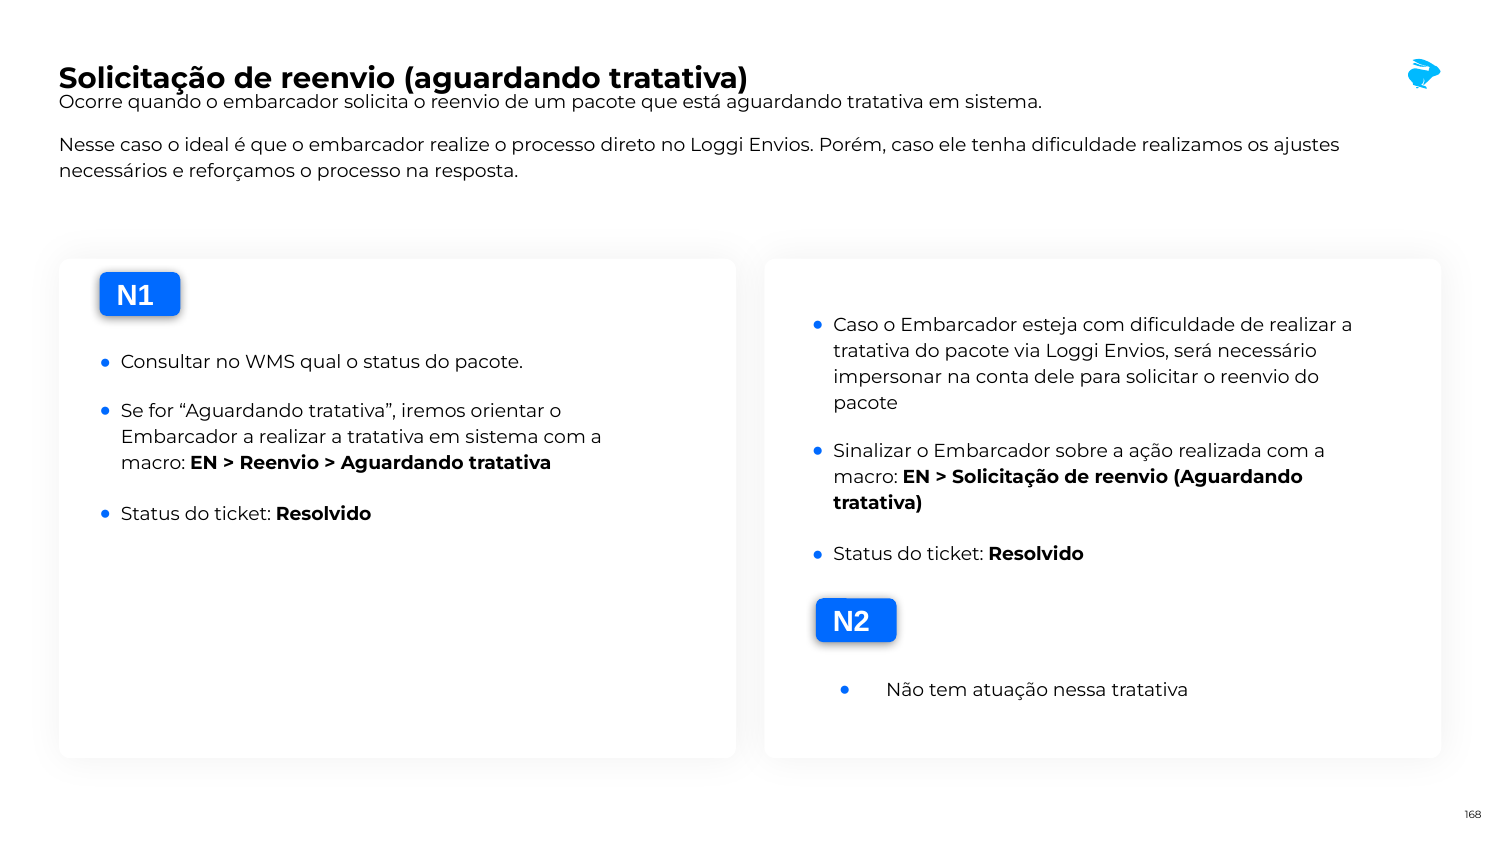

# Solicitação de reenvio (aguardando tratativa)

Ocorre quando o embarcador solicita o reenvio de um pacote que está aguardando tratativa em sistema.
Nesse caso o ideal é que o embarcador realize o processo direto no Loggi Envios. Porém, caso ele tenha dificuldade realizamos os ajustes necessários e reforçamos o processo na resposta.

N1
Caso o Embarcador esteja com dificuldade de realizar a tratativa do pacote via Loggi Envios, será necessário impersonar na conta dele para solicitar o reenvio do pacote
Sinalizar o Embarcador sobre a ação realizada com a macro: EN > Solicitação de reenvio (Aguardando tratativa)
Status do ticket: Resolvido

Consultar no WMS qual o status do pacote.
Se for “Aguardando tratativa”, iremos orientar o Embarcador a realizar a tratativa em sistema com a macro: EN > Reenvio > Aguardando tratativa
Status do ticket: Resolvido

N2
Não tem atuação nessa tratativa

.

168